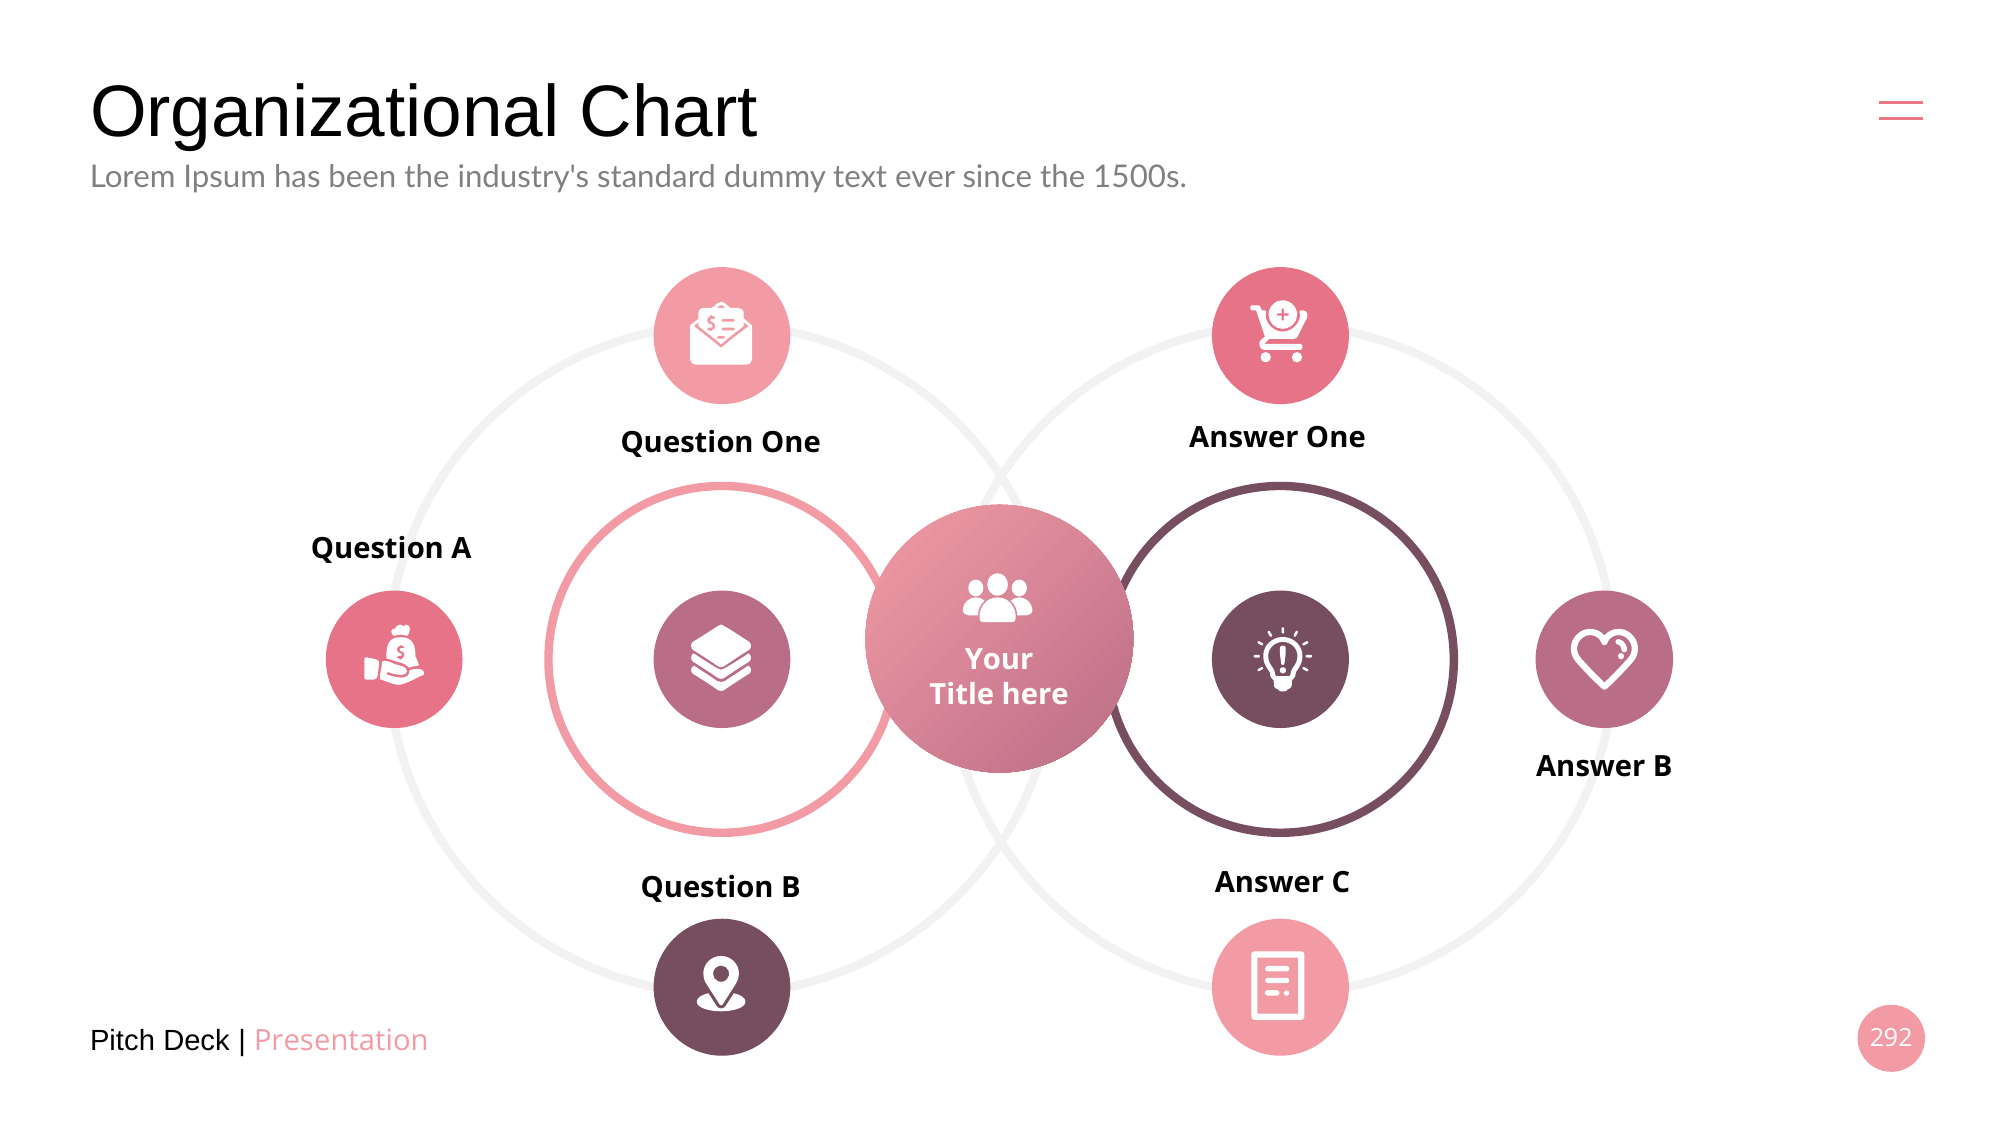

# Organizational Chart
Lorem Ipsum has been the industry's standard dummy text ever since the 1500s.

Answer One
Question One

Question A

Your
Title here
Answer B
Answer C
Question B

Pitch Deck | Presentation
292